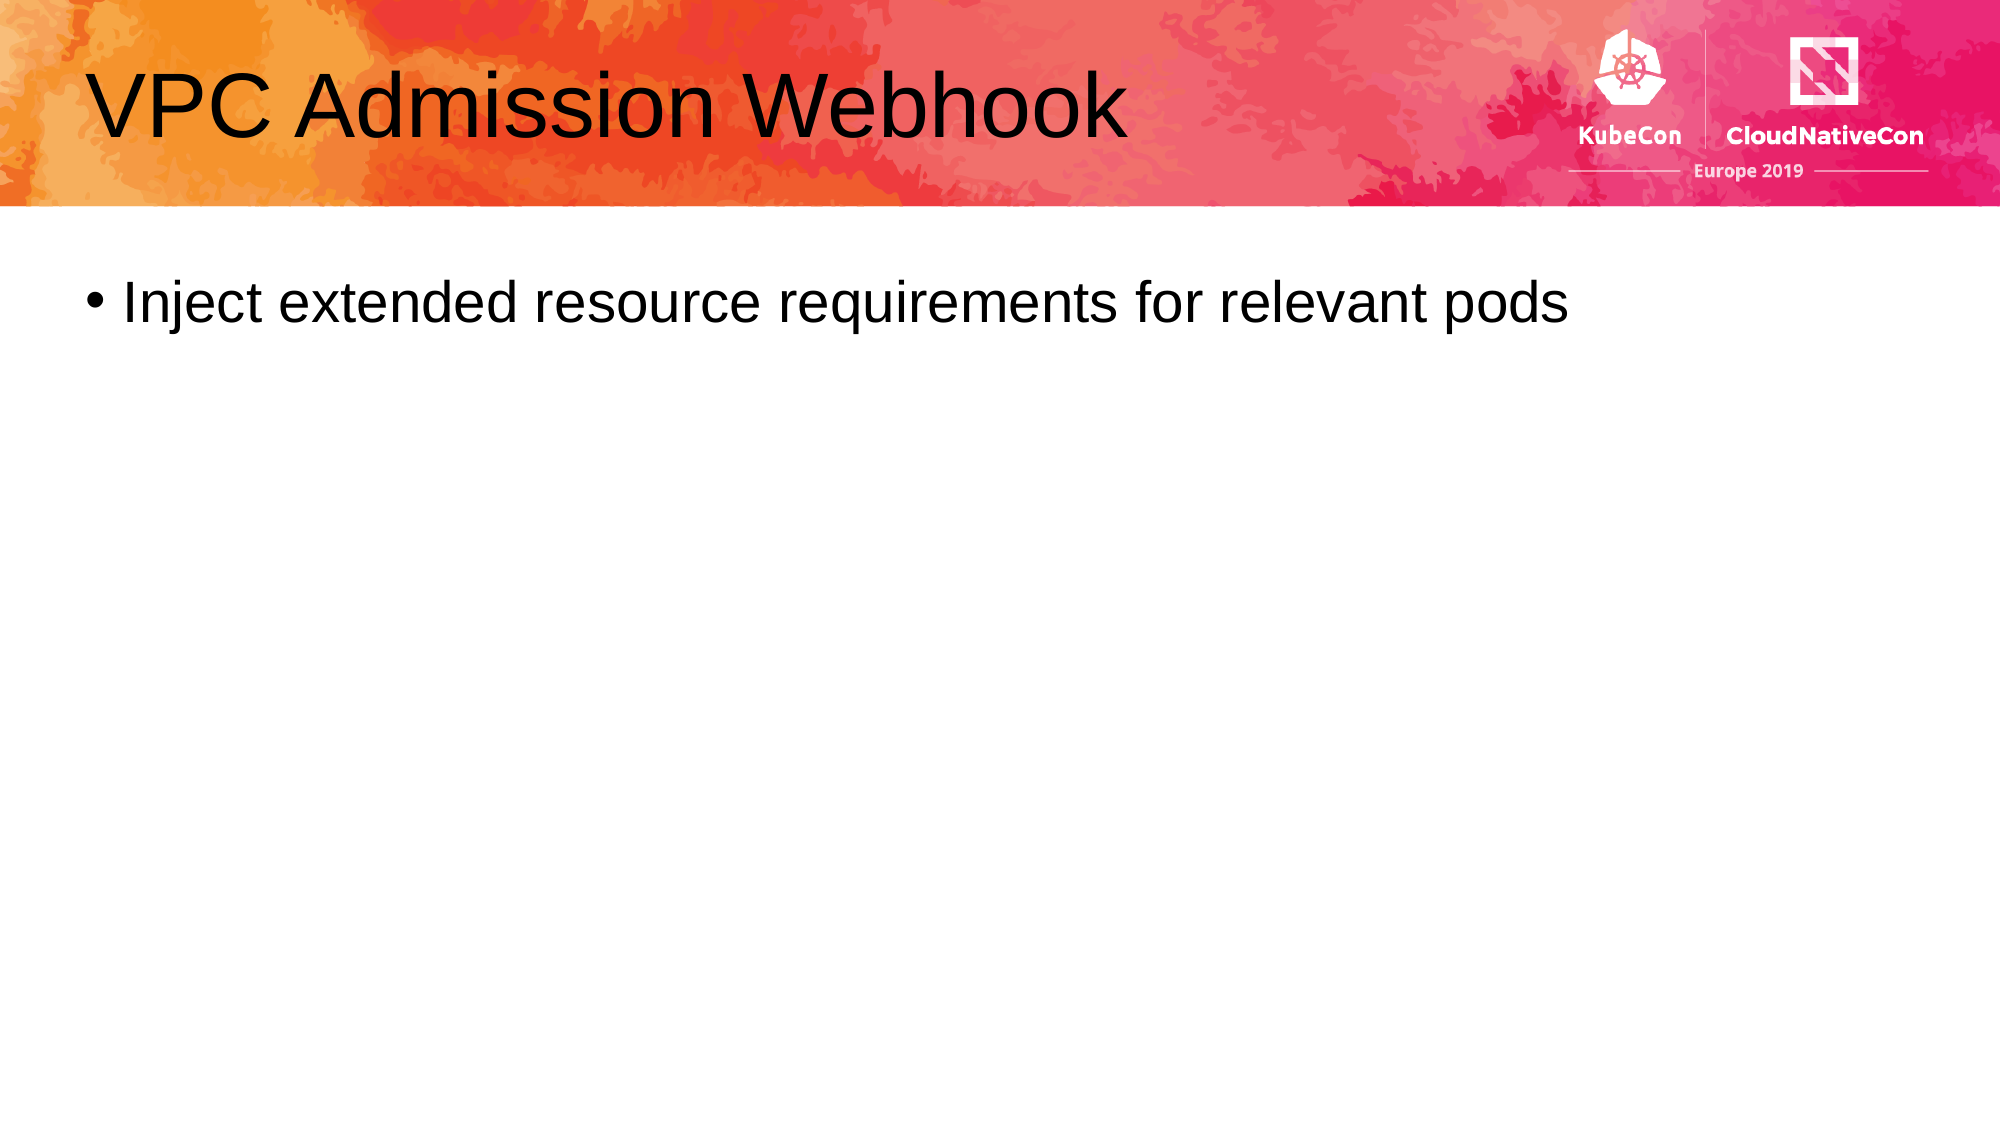

# VPC Admission Webhook
Inject extended resource requirements for relevant pods